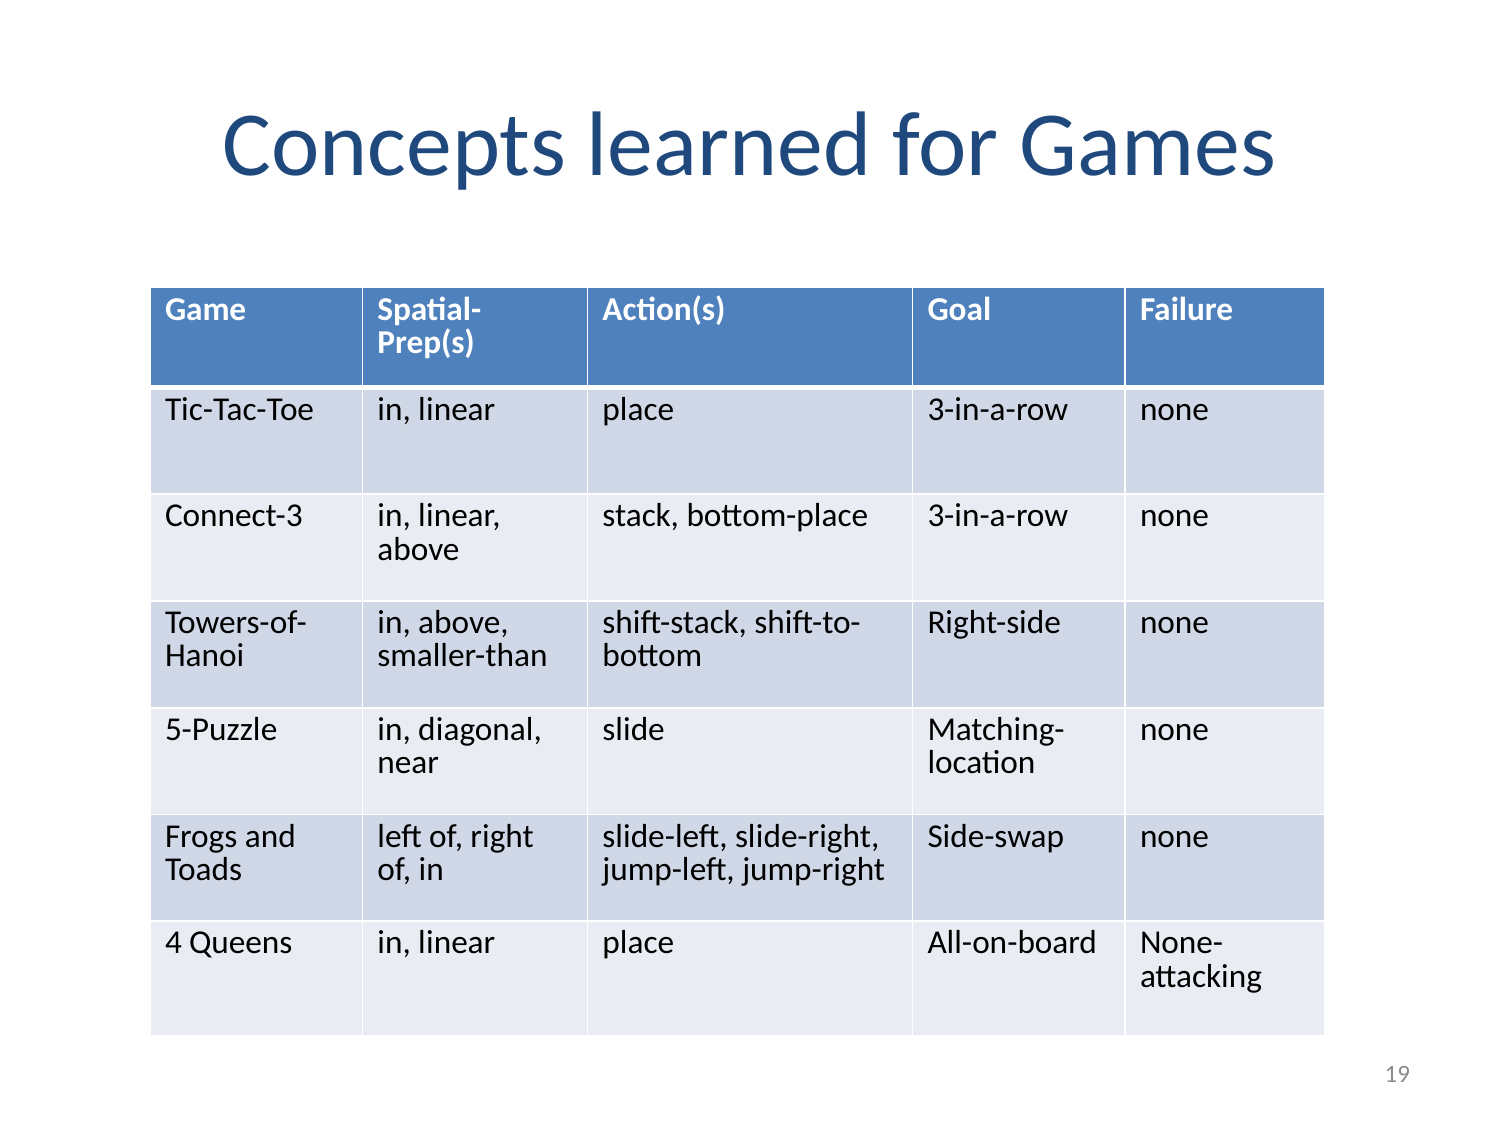

# Concepts learned for Games
| Game | Spatial-Prep(s) | Action(s) | Goal | Failure |
| --- | --- | --- | --- | --- |
| Tic-Tac-Toe | in, linear | place | 3-in-a-row | none |
| Connect-3 | in, linear, above | stack, bottom-place | 3-in-a-row | none |
| Towers-of-Hanoi | in, above, smaller-than | shift-stack, shift-to-bottom | Right-side | none |
| 5-Puzzle | in, diagonal, near | slide | Matching-location | none |
| Frogs and Toads | left of, right of, in | slide-left, slide-right, jump-left, jump-right | Side-swap | none |
| 4 Queens | in, linear | place | All-on-board | None-attacking |
19